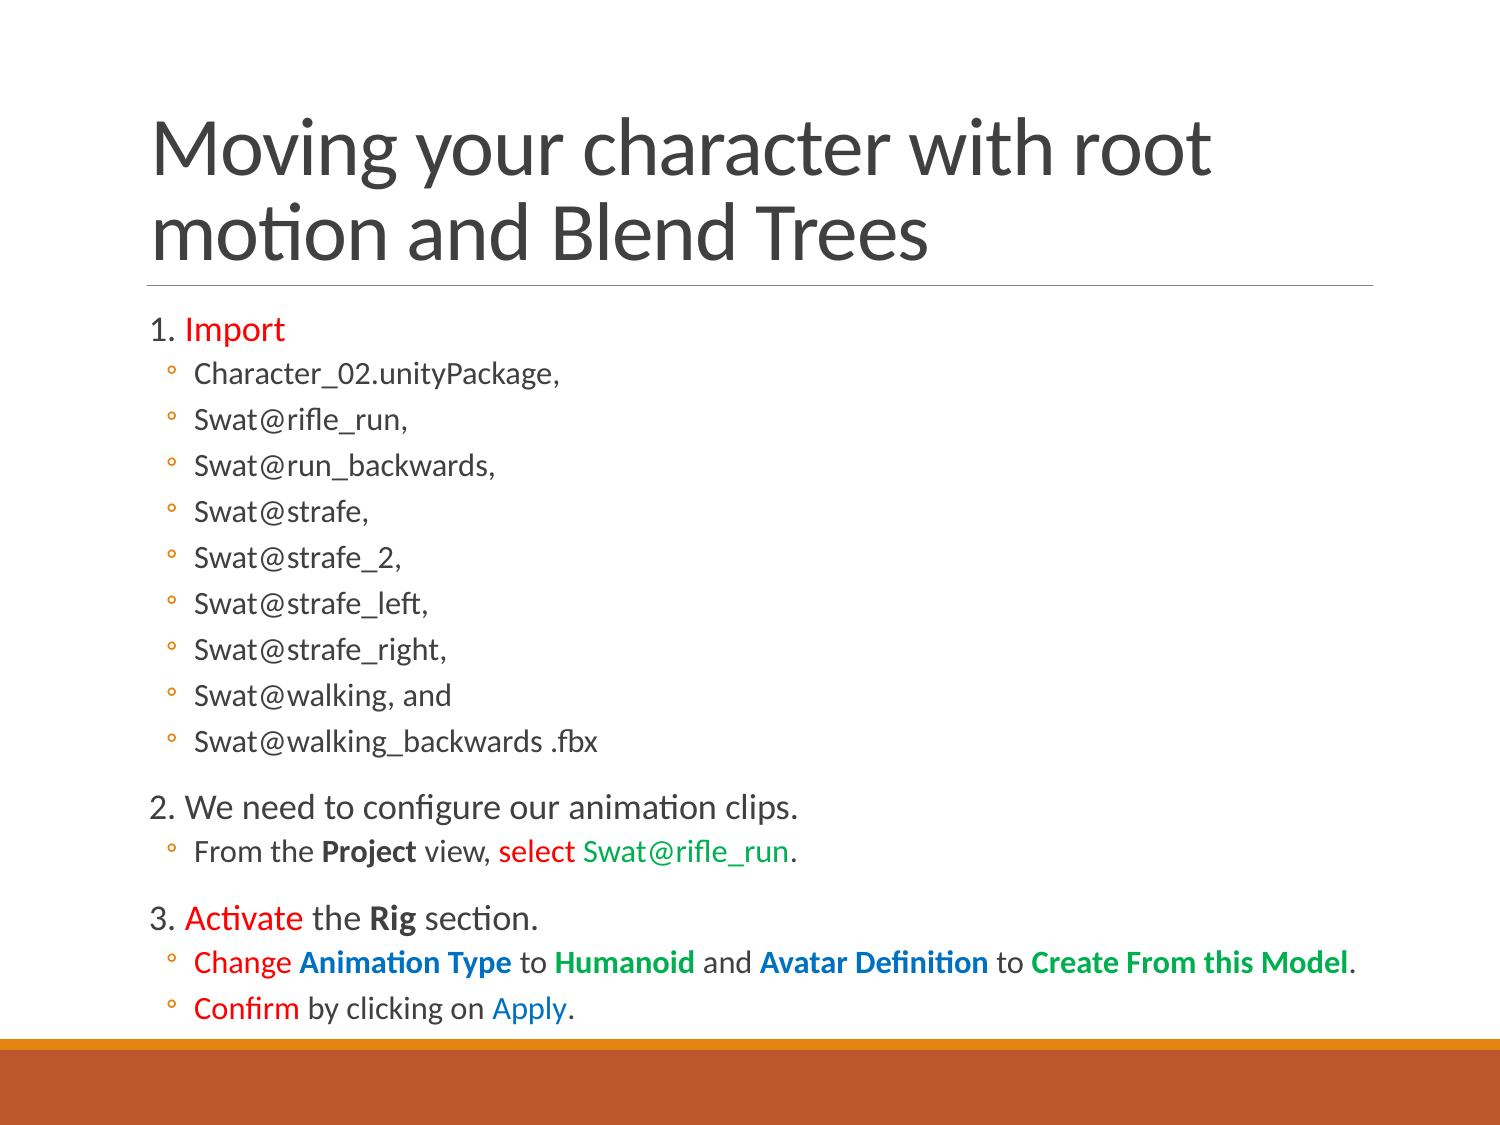

# Moving your character with root motion and Blend Trees
1. Import
Character_02.unityPackage,
Swat@rifle_run,
Swat@run_backwards,
Swat@strafe,
Swat@strafe_2,
Swat@strafe_left,
Swat@strafe_right,
Swat@walking, and
Swat@walking_backwards .fbx
2. We need to configure our animation clips.
From the Project view, select Swat@rifle_run.
3. Activate the Rig section.
Change Animation Type to Humanoid and Avatar Definition to Create From this Model.
Confirm by clicking on Apply.